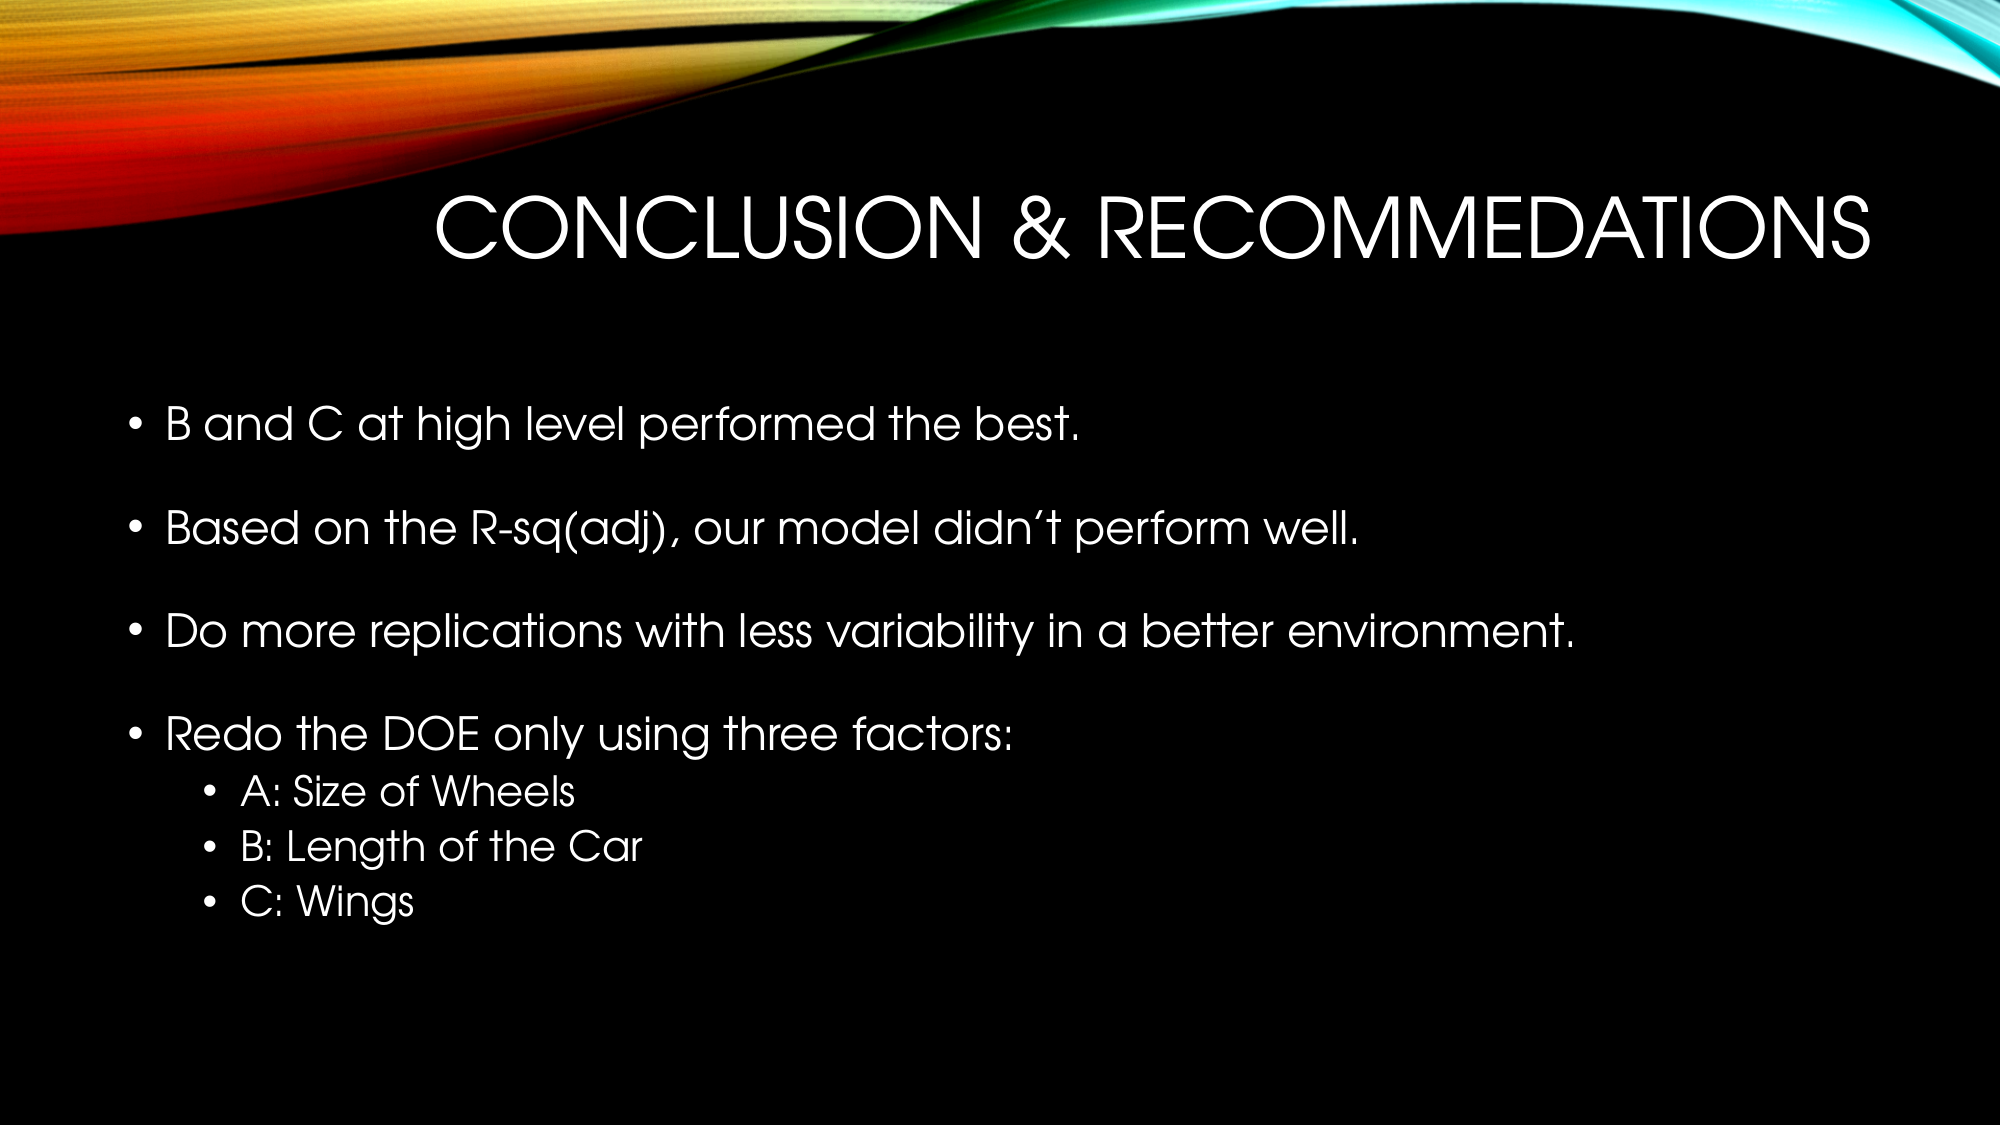

# Conclusion & recommedations
B and C at high level performed the best.
Based on the R-sq(adj), our model didn’t perform well.
Do more replications with less variability in a better environment.
Redo the DOE only using three factors:
A: Size of Wheels
B: Length of the Car
C: Wings